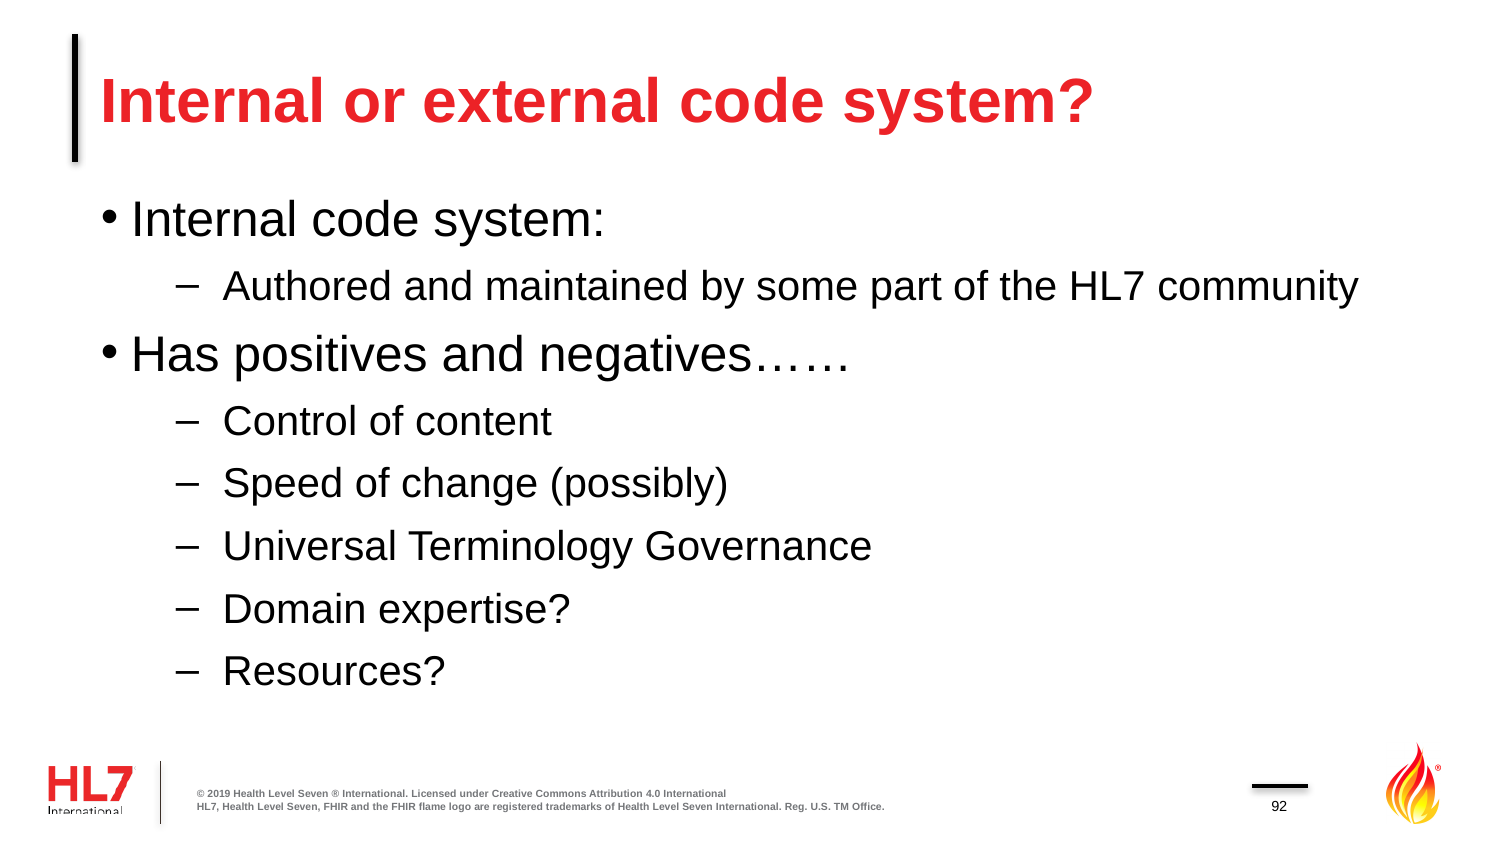

# Internal or external code system?
Internal code system:
Authored and maintained by some part of the HL7 community
Has positives and negatives……
Control of content
Speed of change (possibly)
Universal Terminology Governance
Domain expertise?
Resources?

© 2019 Health Level Seven ® International. Licensed under Creative Commons Attribution 4.0 International
HL7, Health Level Seven, FHIR and the FHIR flame logo are registered trademarks of Health Level Seven International. Reg. U.S. TM Office.
92